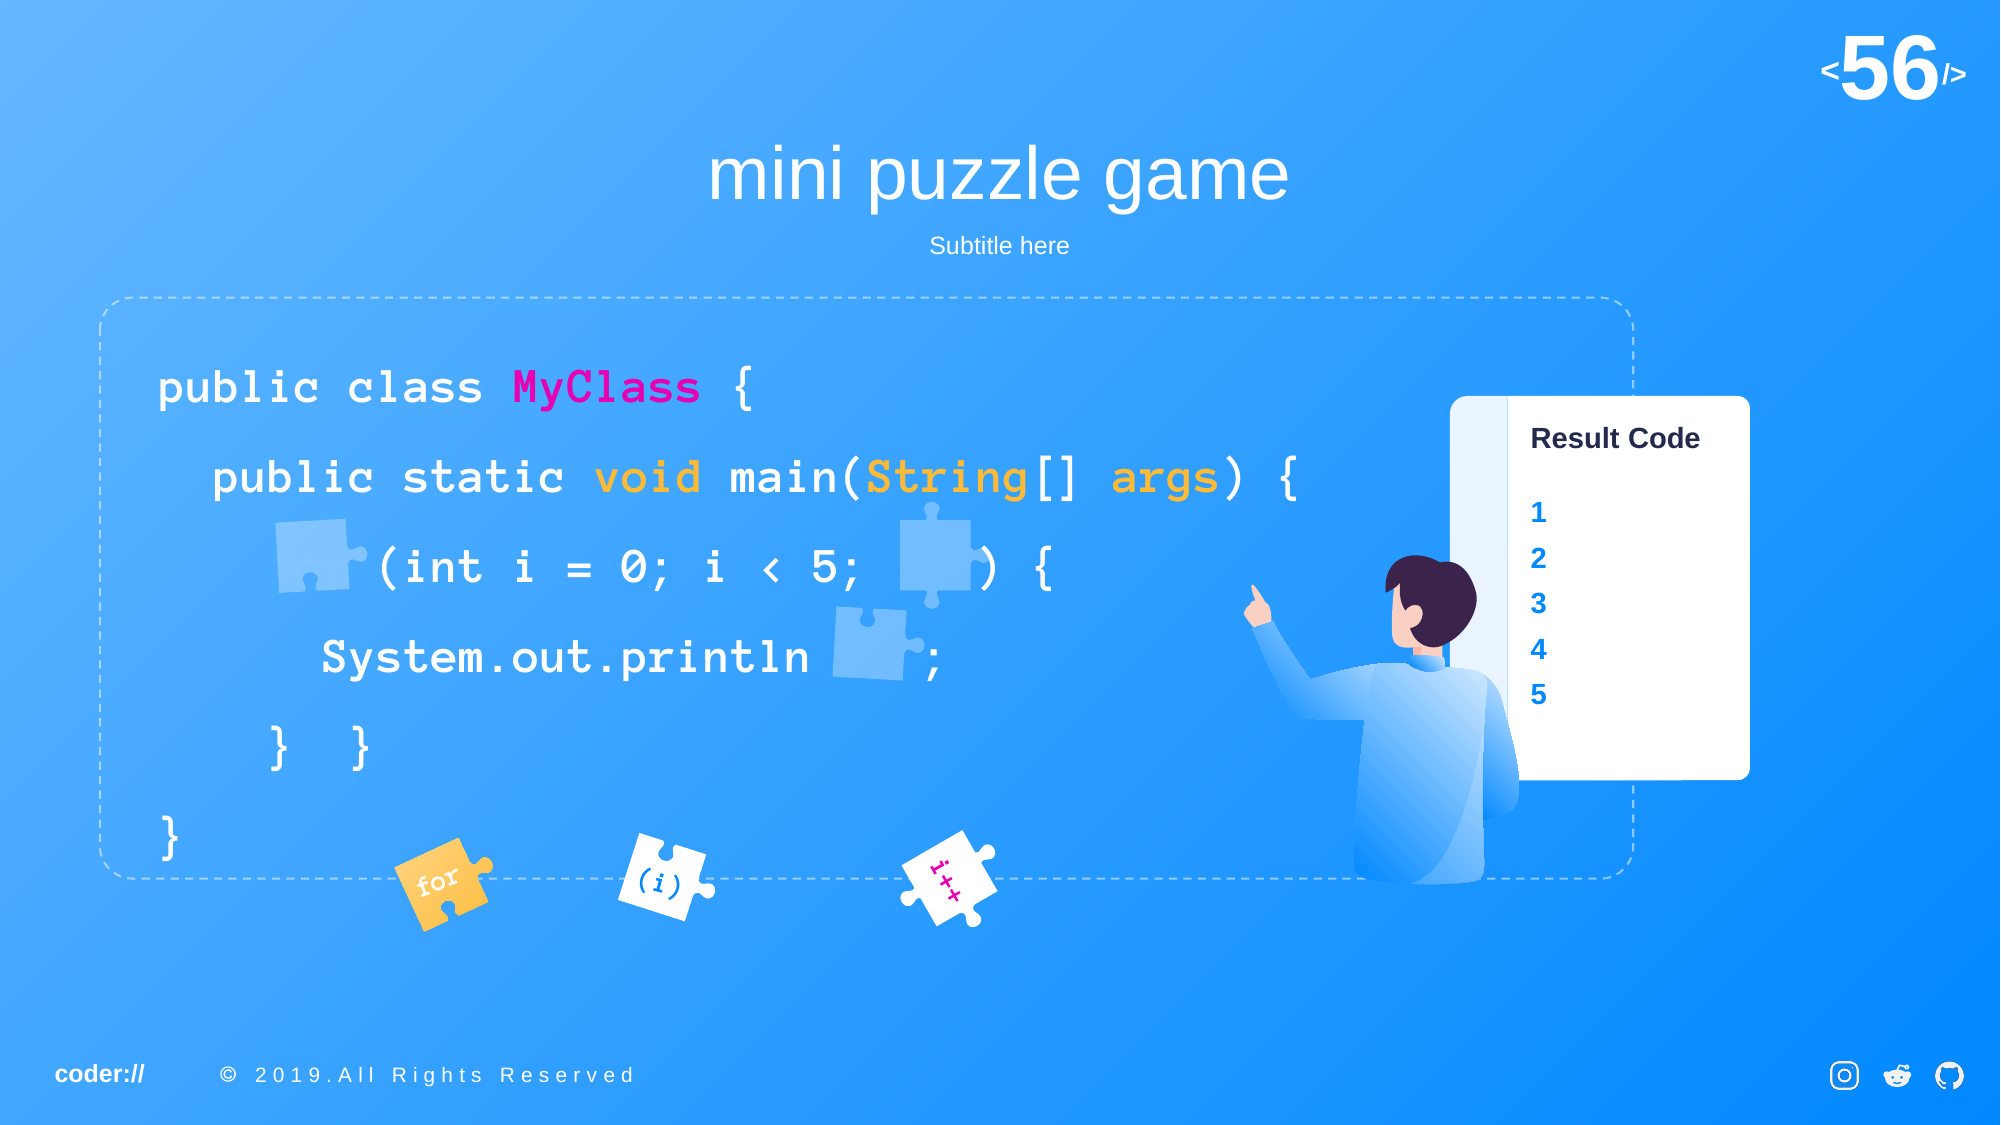

mini puzzle game
Subtitle here

public class MyClass {
  public static void main(String[] args) {
    for (int i = 0; i < 5; i++) {
      System.out.println(i) ;
    }  }
}

Result Code
1
2
3
4
5

i++

(i)

for